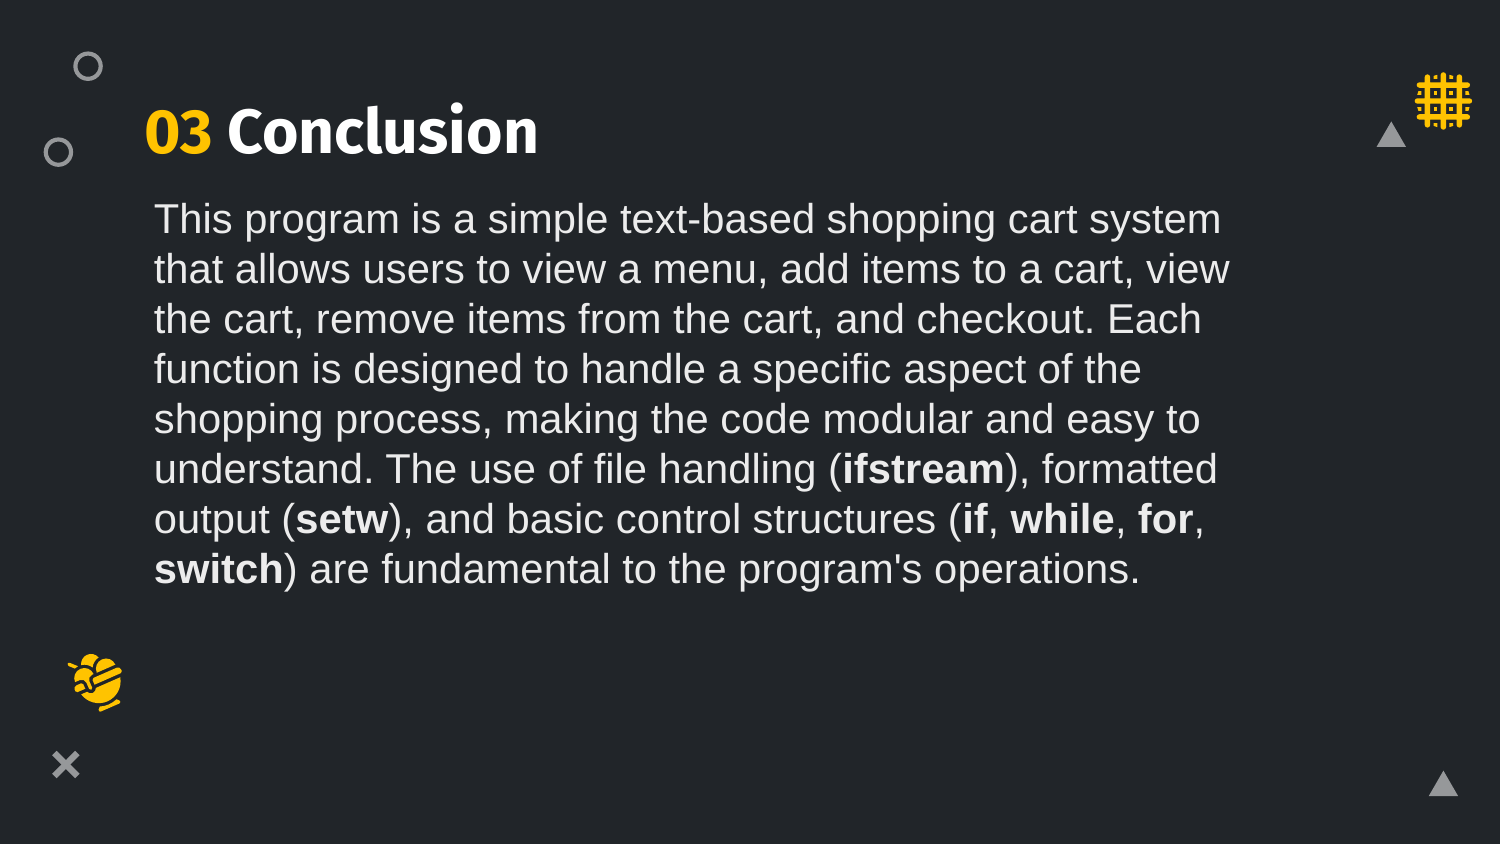

# 03 Conclusion
This program is a simple text-based shopping cart system that allows users to view a menu, add items to a cart, view the cart, remove items from the cart, and checkout. Each function is designed to handle a specific aspect of the shopping process, making the code modular and easy to understand. The use of file handling (ifstream), formatted output (setw), and basic control structures (if, while, for, switch) are fundamental to the program's operations.